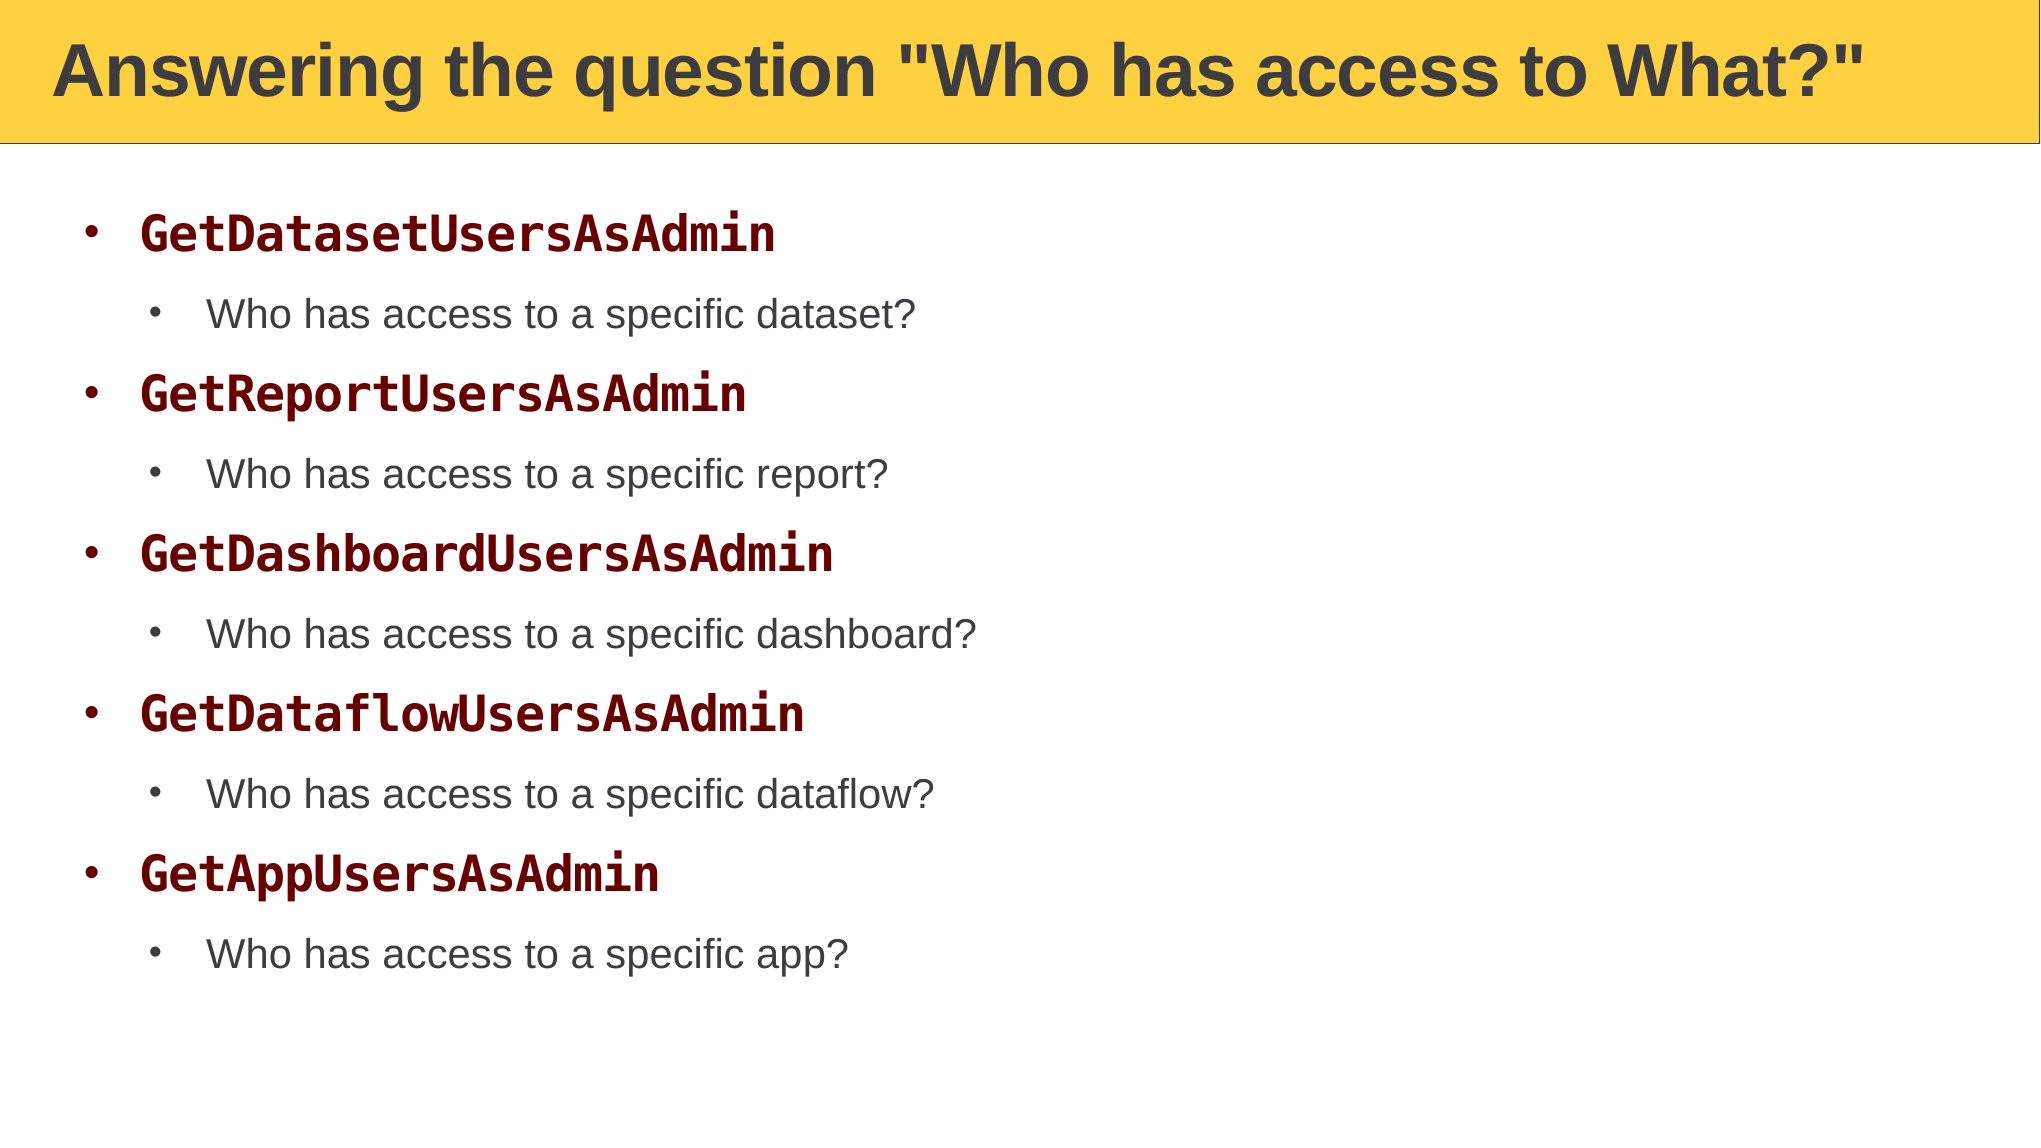

# Answering the question "Who has access to What?"
GetDatasetUsersAsAdmin
Who has access to a specific dataset?
GetReportUsersAsAdmin
Who has access to a specific report?
GetDashboardUsersAsAdmin
Who has access to a specific dashboard?
GetDataflowUsersAsAdmin
Who has access to a specific dataflow?
GetAppUsersAsAdmin
Who has access to a specific app?